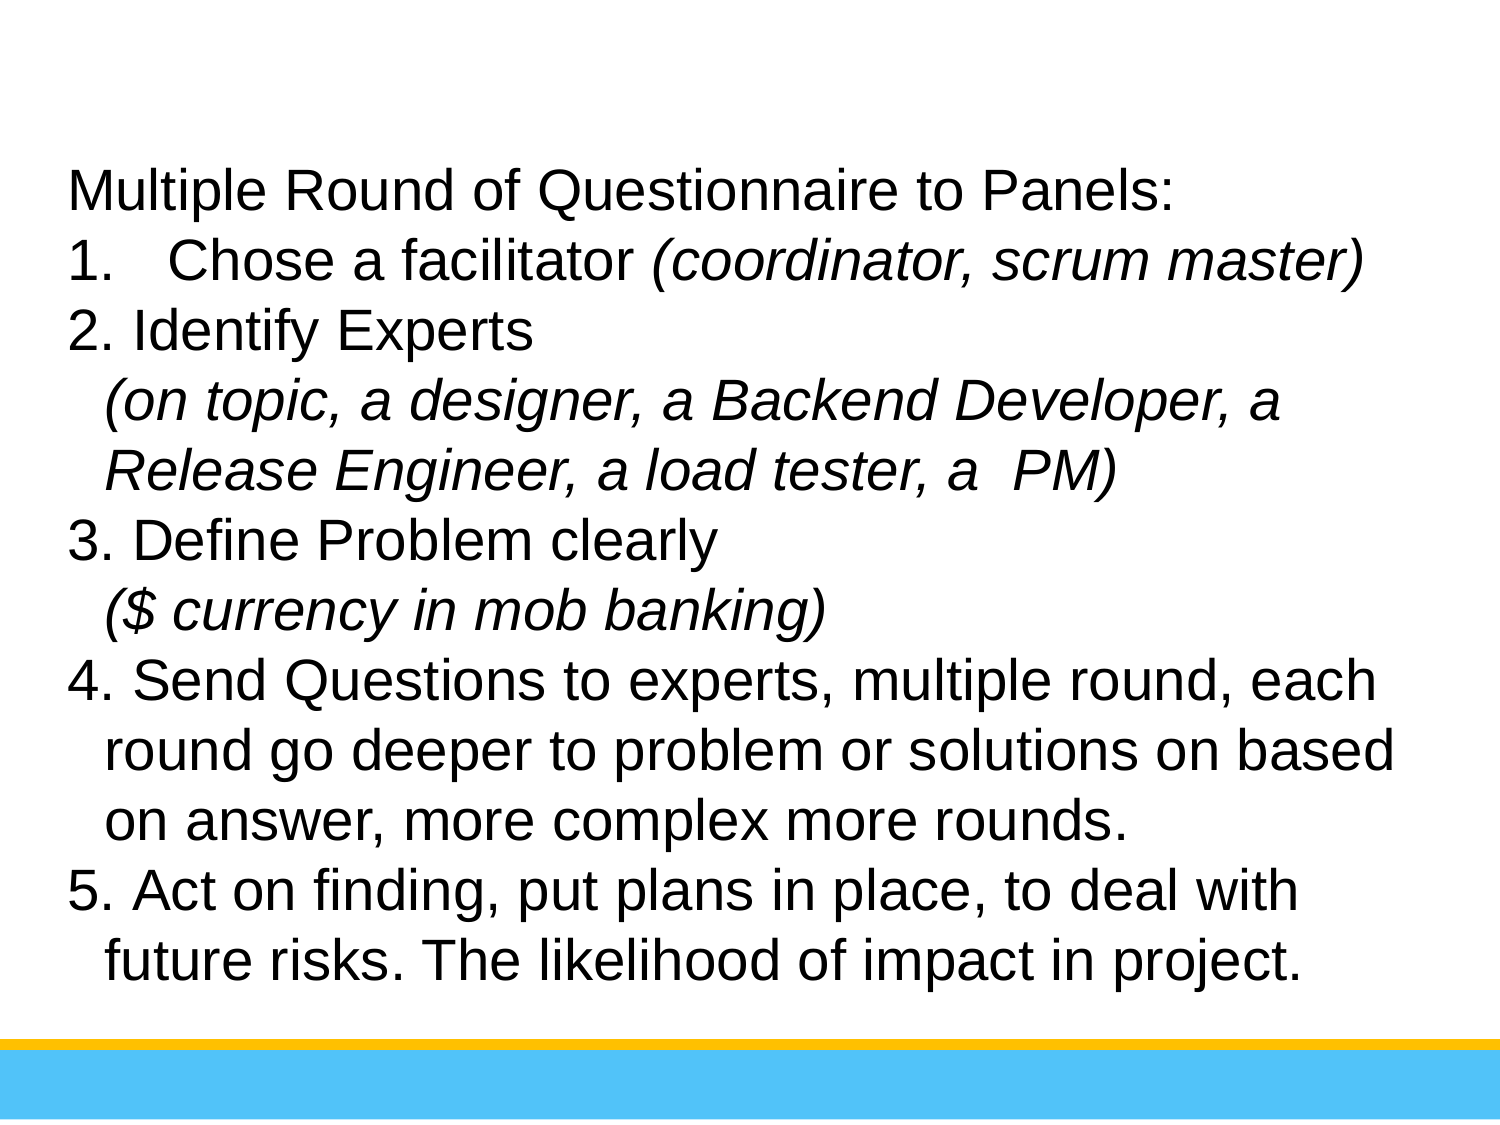

Multiple Round of Questionnaire to Panels:
 Chose a facilitator (coordinator, scrum master)
 Identify Experts
(on topic, a designer, a Backend Developer, a Release Engineer, a load tester, a  PM)
 Define Problem clearly
($ currency in mob banking)
 Send Questions to experts, multiple round, each round go deeper to problem or solutions on based on answer, more complex more rounds.
 Act on finding, put plans in place, to deal with future risks. The likelihood of impact in project.